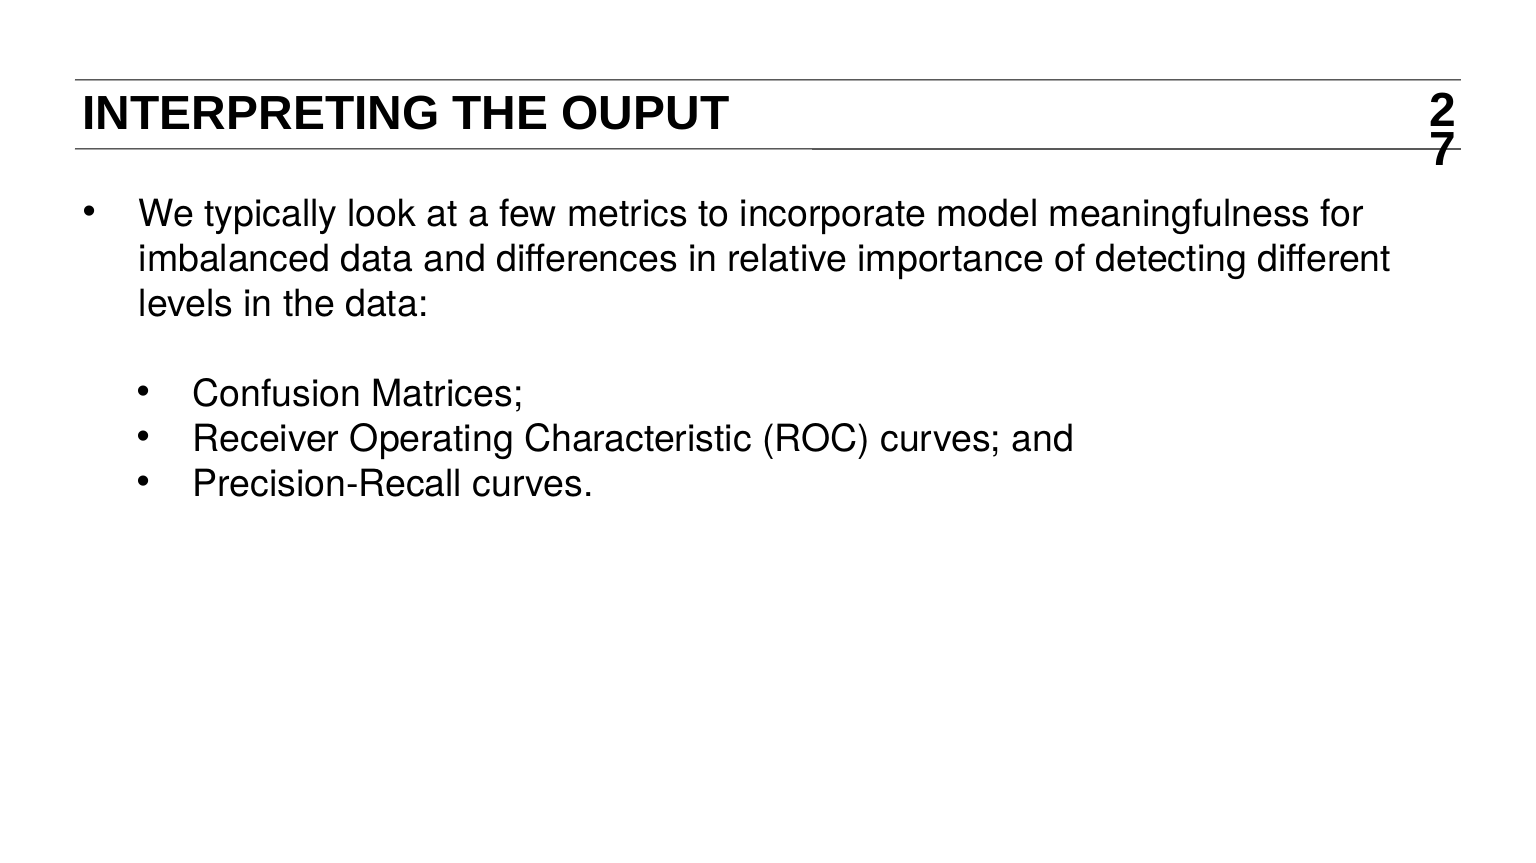

INTERPRETING THE OUPUT
27
We typically look at a few metrics to incorporate model meaningfulness for imbalanced data and differences in relative importance of detecting different levels in the data:

Confusion Matrices;
Receiver Operating Characteristic (ROC) curves; and
Precision-Recall curves.